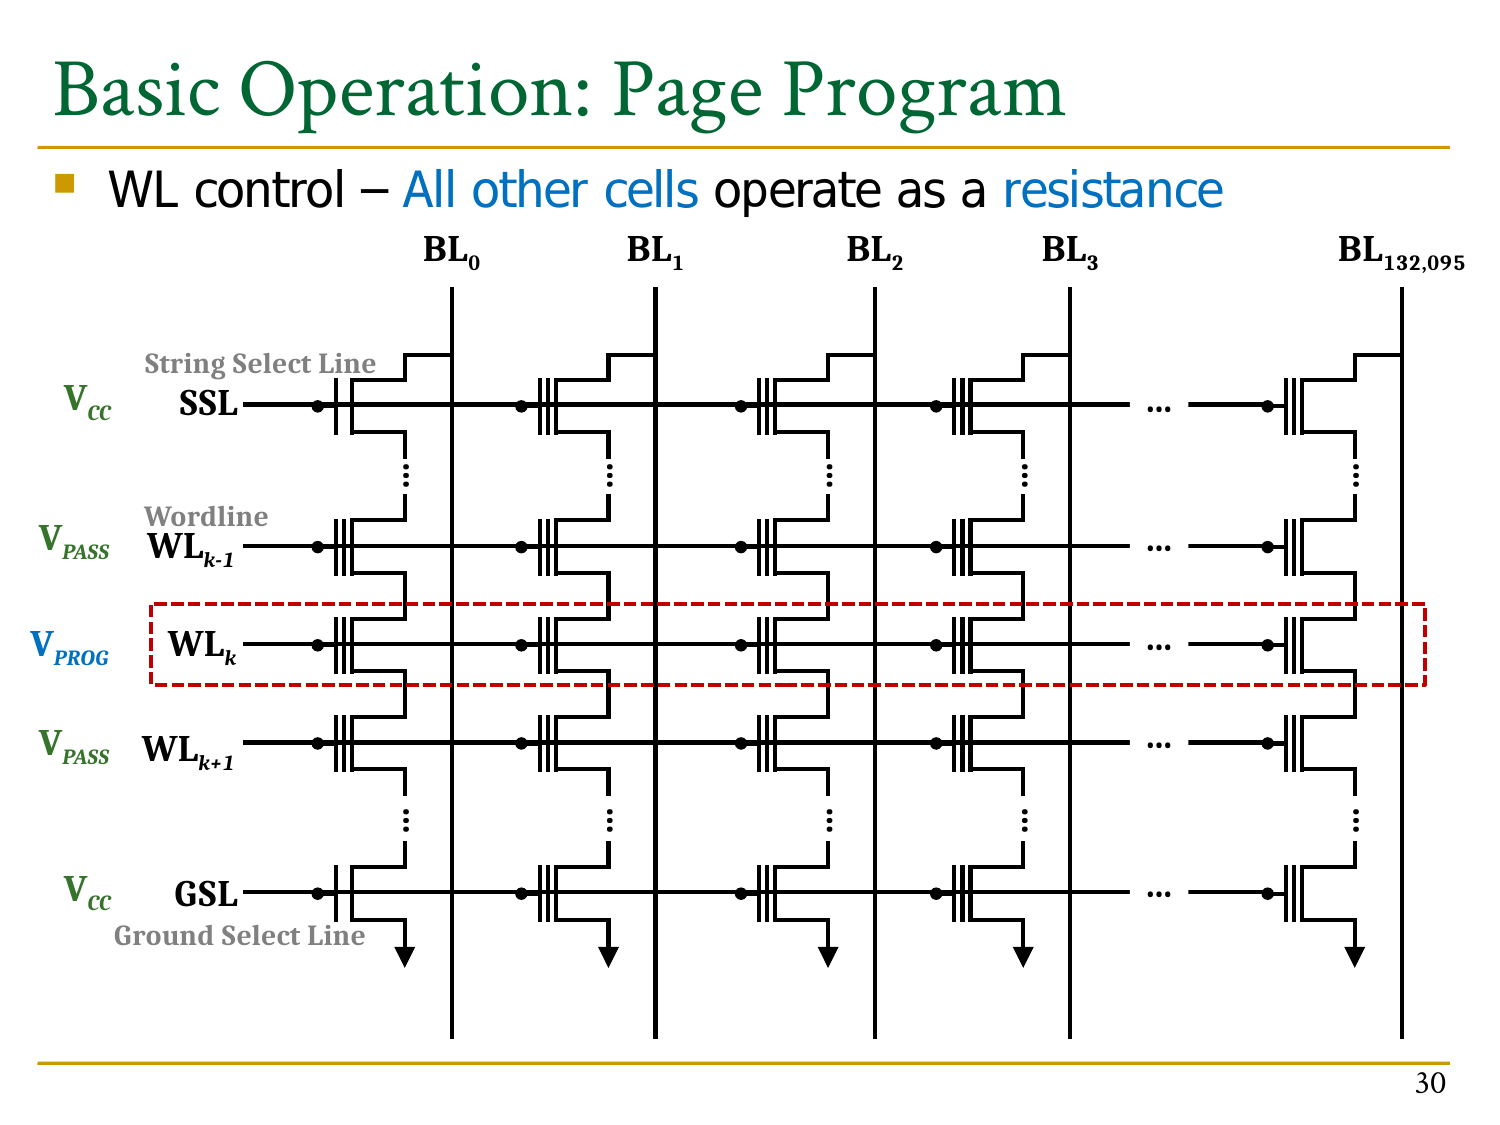

# Basic Operation: Page Program
WL control – All other cells operate as a resistance
BL0
BL1
BL2
BL3
BL132,095
String Select Line
VCC
SSL
…
…
…
…
…
…
Wordline
VPASS
…
WLk-1

…
VPROG
WLk
…
VPASS
WLk+1
…
…
…
…
…
…
VCC
GSL
Ground Select Line
30